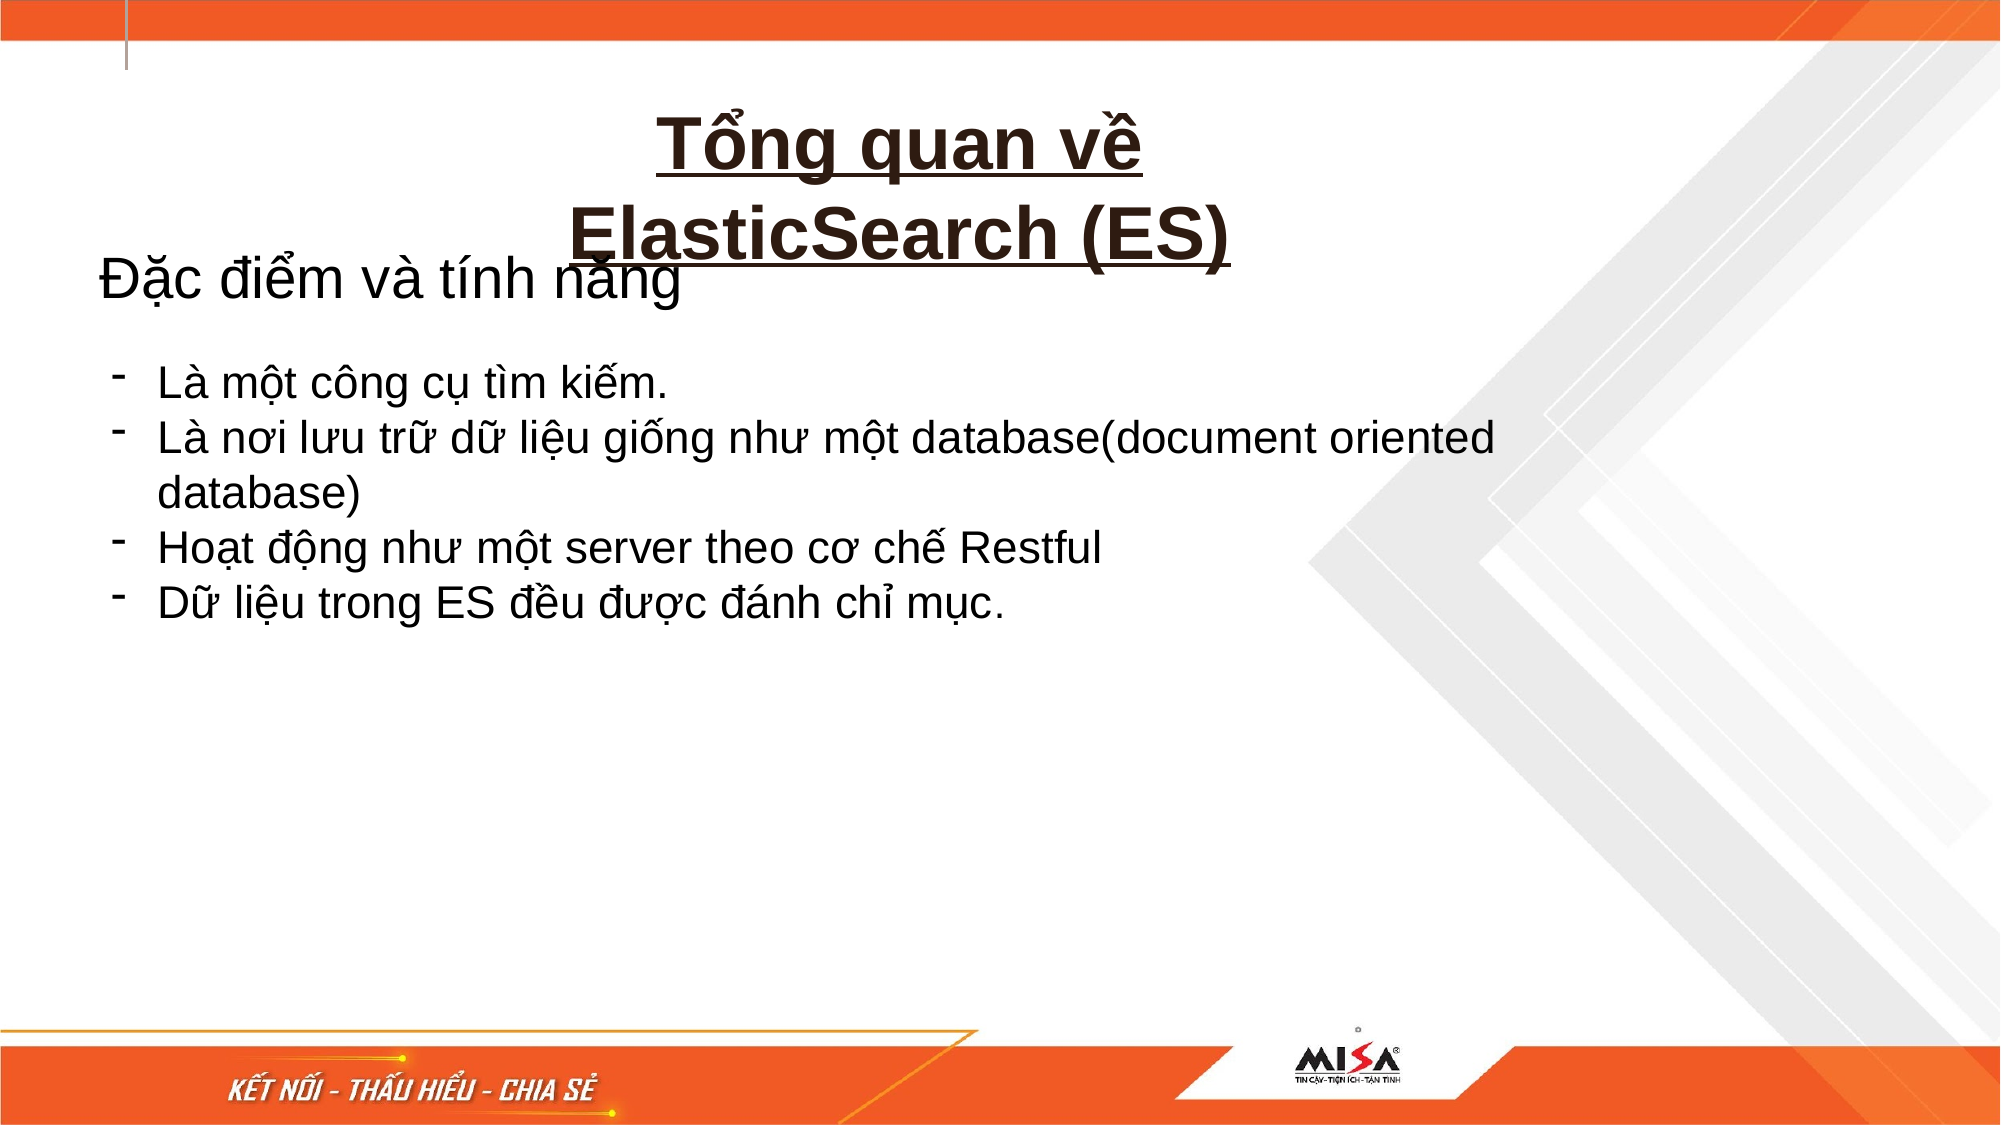

Tổng quan về ElasticSearch (ES)
Đặc điểm và tính năng
Là một công cụ tìm kiếm.
Là nơi lưu trữ dữ liệu giống như một database(document oriented database)
Hoạt động như một server theo cơ chế Restful
Dữ liệu trong ES đều được đánh chỉ mục.